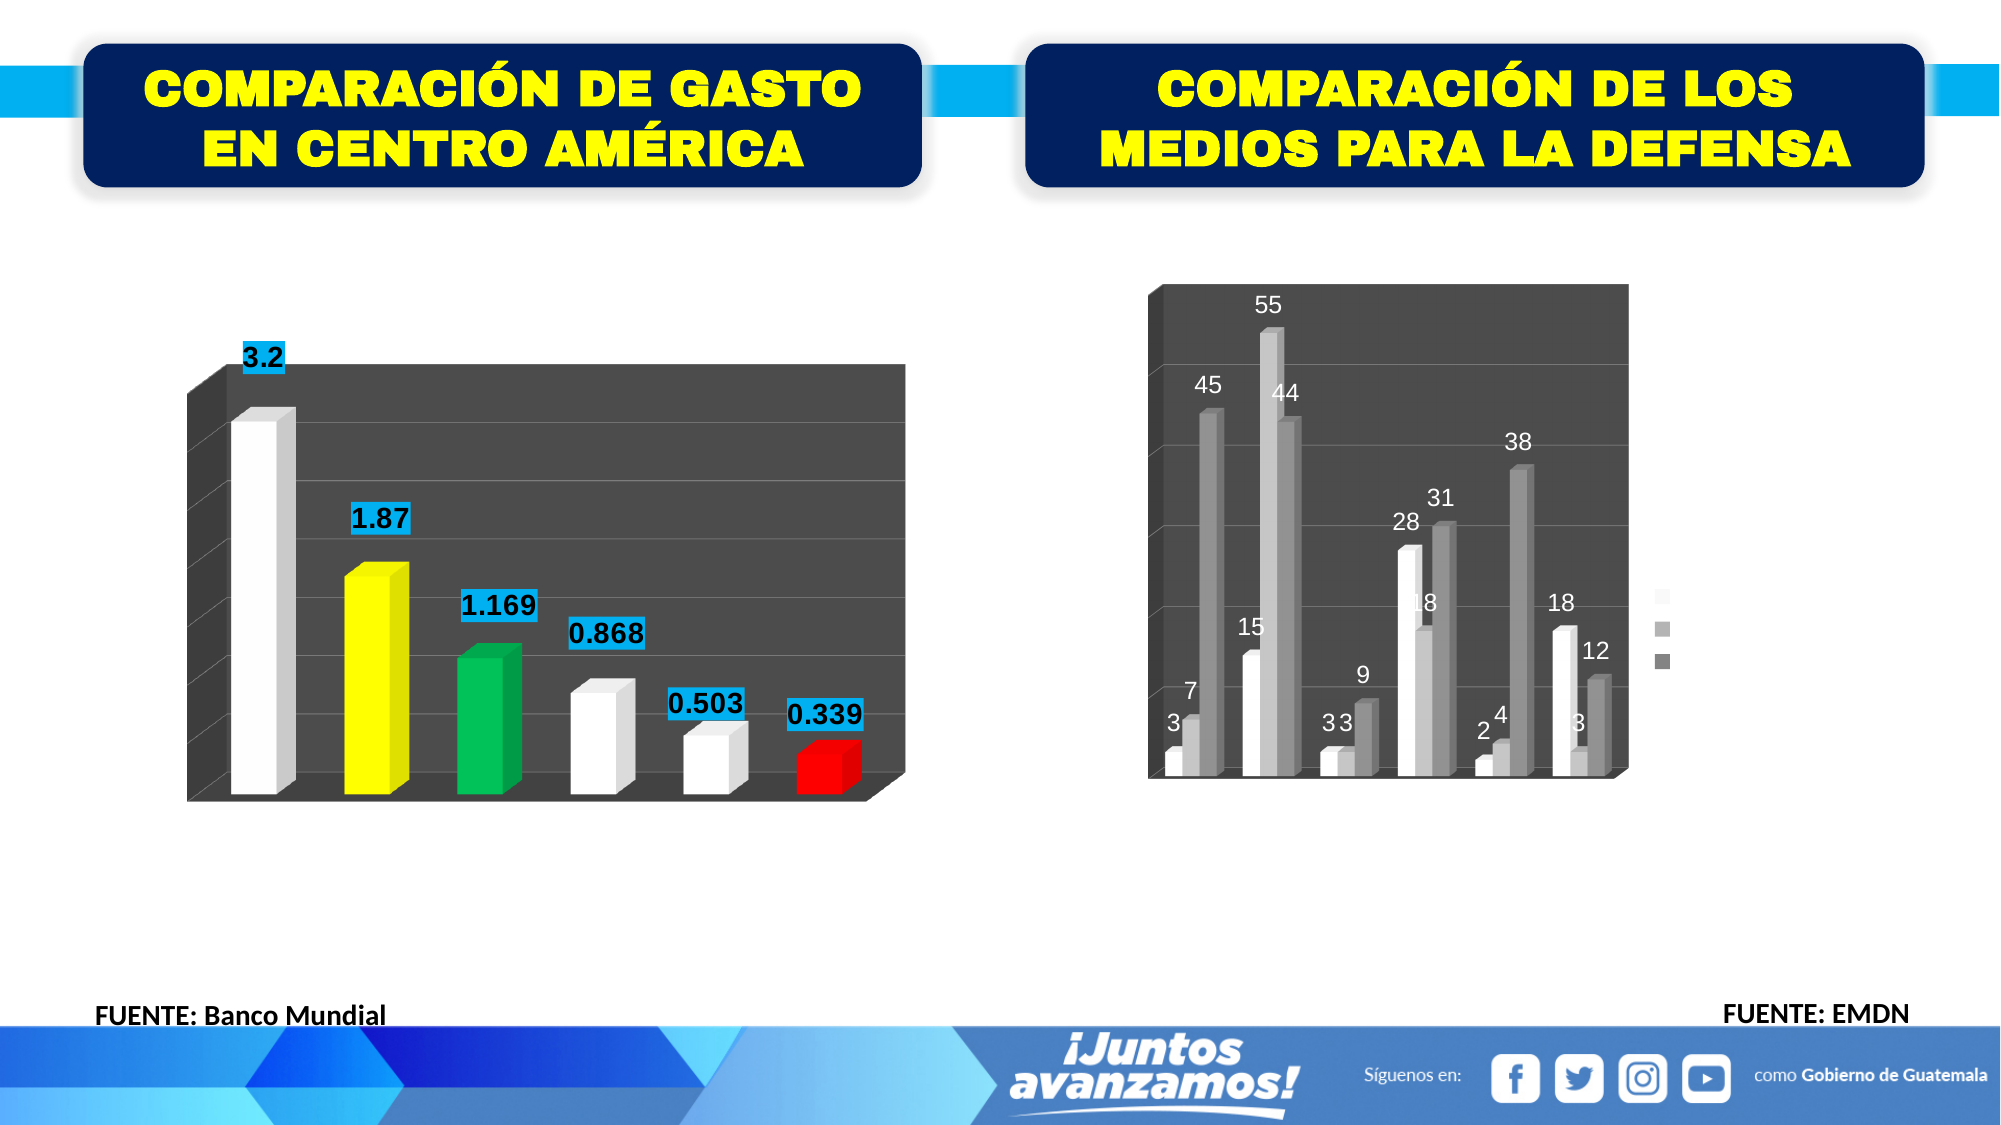

COMPARACIÓN DE GASTO EN CENTRO AMÉRICA
COMPARACIÓN DE LOS MEDIOS PARA LA DEFENSA

[unsupported chart]

[unsupported chart]

FUENTE: EMDN
FUENTE: Banco Mundial